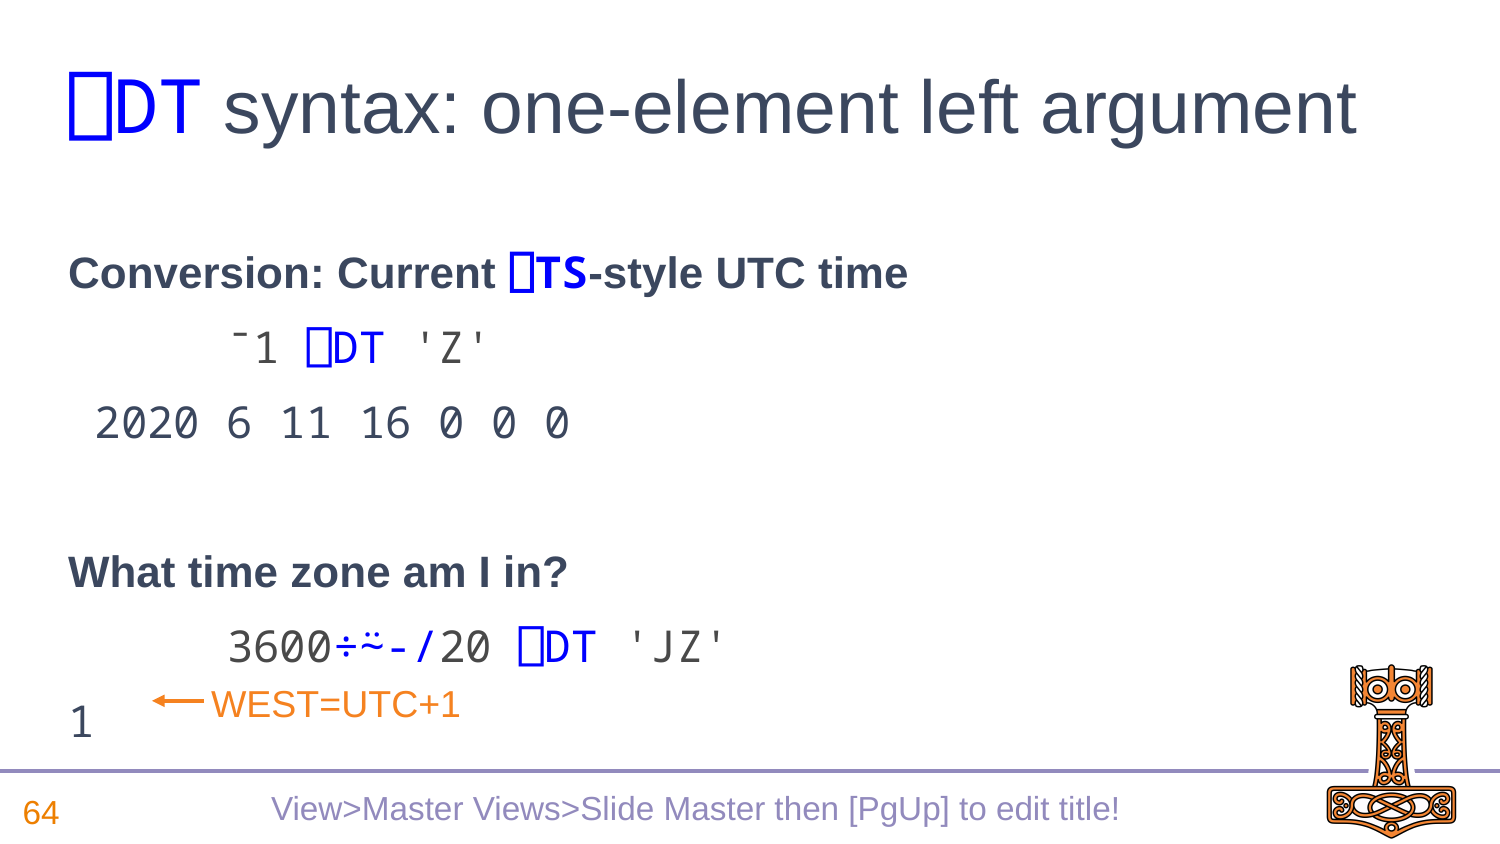

# ⎕DT syntax: one-element left argument
Conversion: Current ⎕TS-style UTC time
      ¯1 ⎕DT 'Z'
 2020 6 11 16 0 0 0

What time zone am I in?
      3600÷⍨-/20 ⎕DT 'JZ'
1

WEST=UTC+1